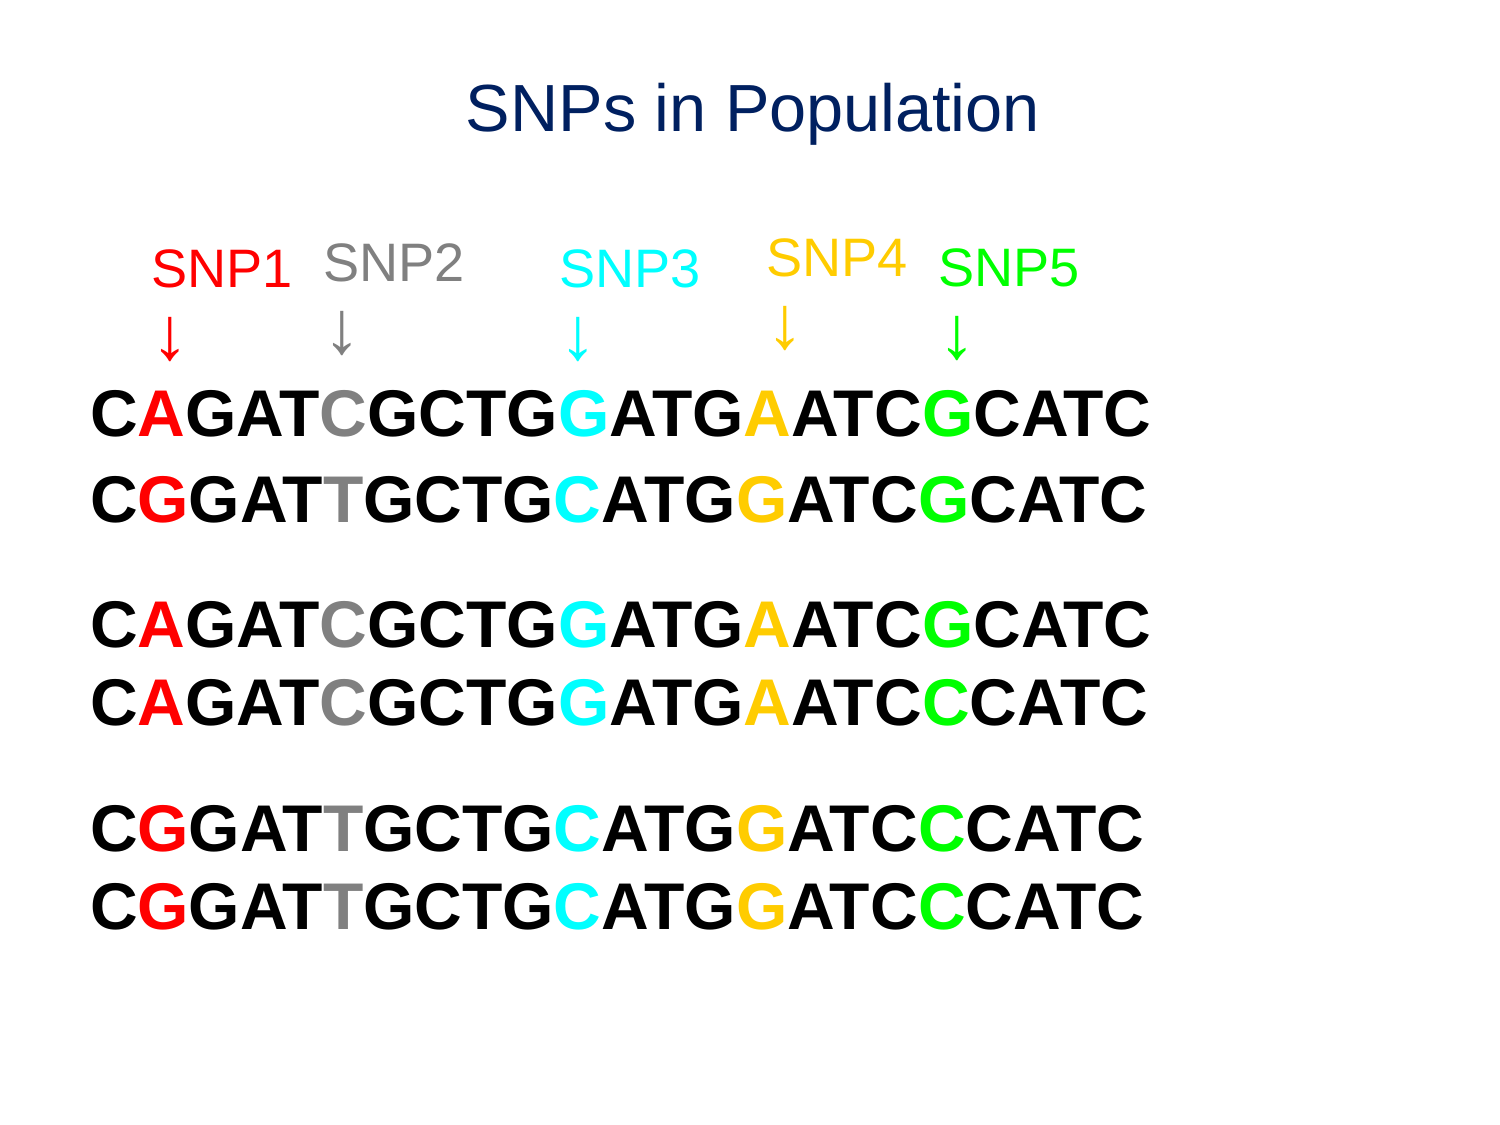

# SNPs in Population

CAGATCGCTGGATGAATCGCATC
CGGATTGCTGCATGGATCGCATC

CAGATCGCTGGATGAATCGCATC
CAGATCGCTGGATGAATCCCATC

CGGATTGCTGCATGGATCCCATC
CGGATTGCTGCATGGATCCCATC

SNP4
↓
SNP2
↓
SNP5
↓
SNP1
↓
SNP3
↓